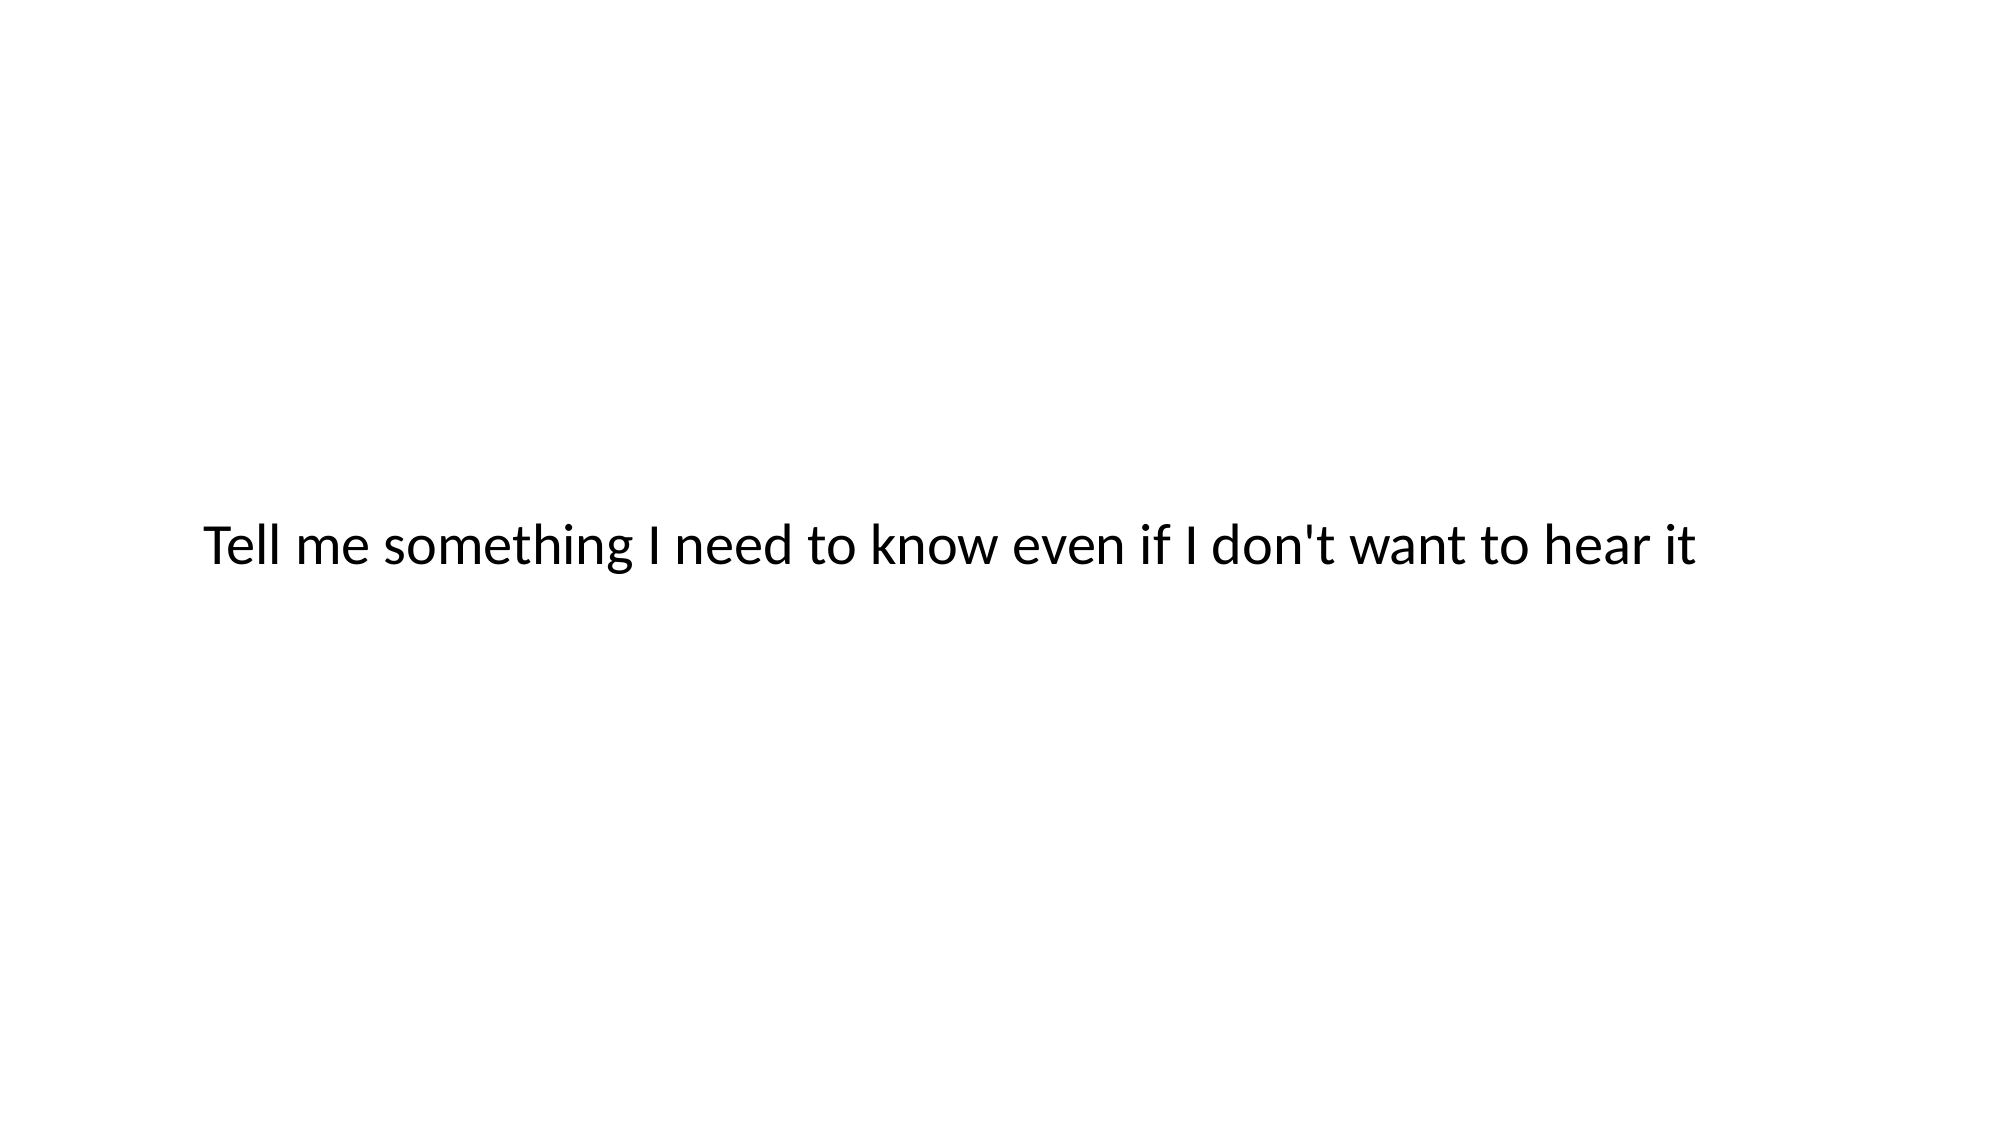

Tell me something I need to know even if I don't want to hear it